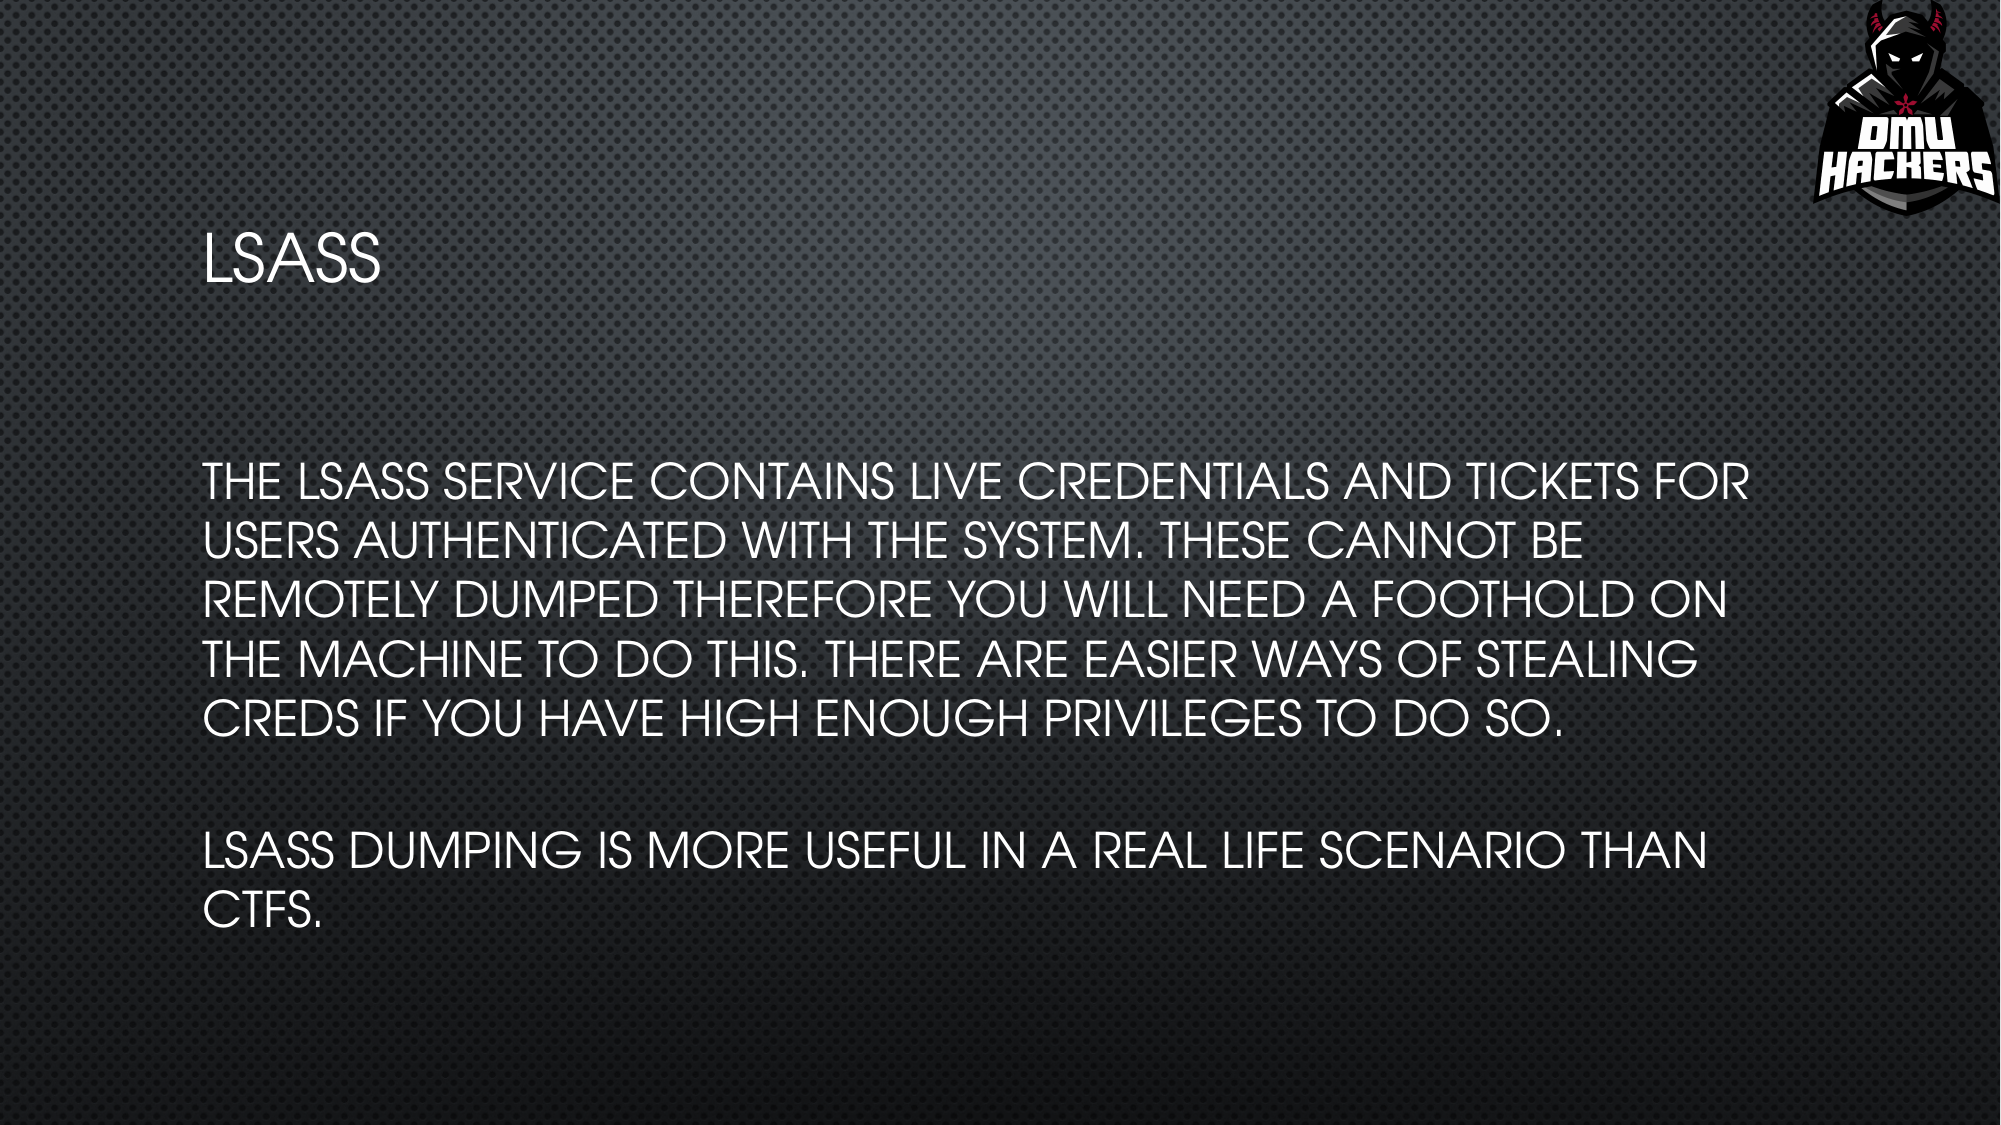

# LSASS
The LSASS service contains live credentials and tickets for users authenticated with the system. These cannot be remotely dumped therefore you will need a foothold on the machine to do this. There are easier ways of stealing creds if you have high enough privileges to do so.

LSASS dumping is more useful in a real life scenario than CTFs.